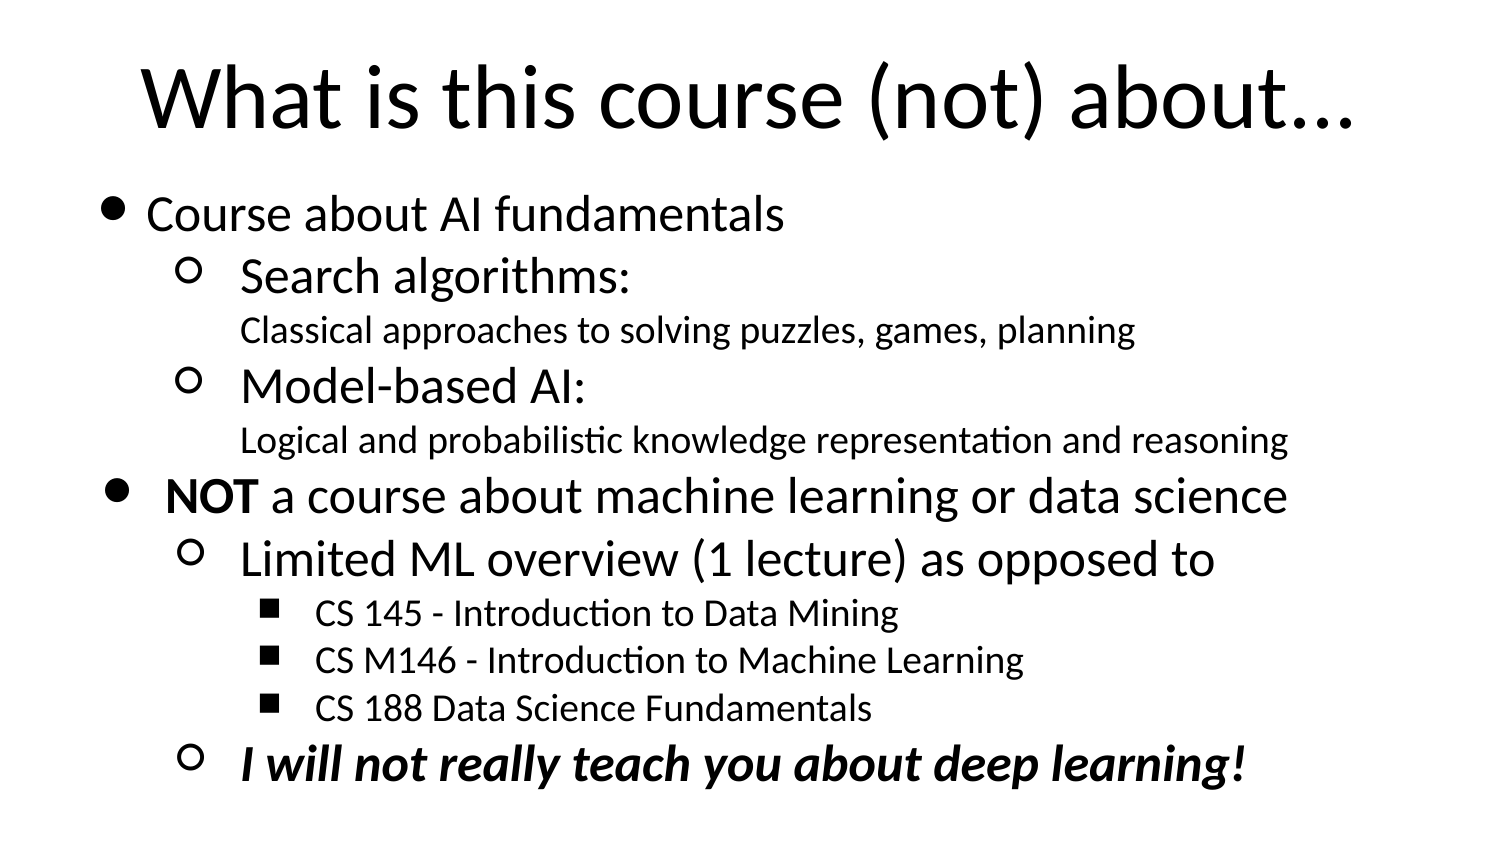

What is this course (not) about...
Course about AI fundamentals
Search algorithms:
Classical approaches to solving puzzles, games, planning
Model-based AI:
Logical and probabilistic knowledge representation and reasoning
NOT a course about machine learning or data science
Limited ML overview (1 lecture) as opposed to
CS 145 - Introduction to Data Mining
CS M146 - Introduction to Machine Learning
CS 188 Data Science Fundamentals
I will not really teach you about deep learning!